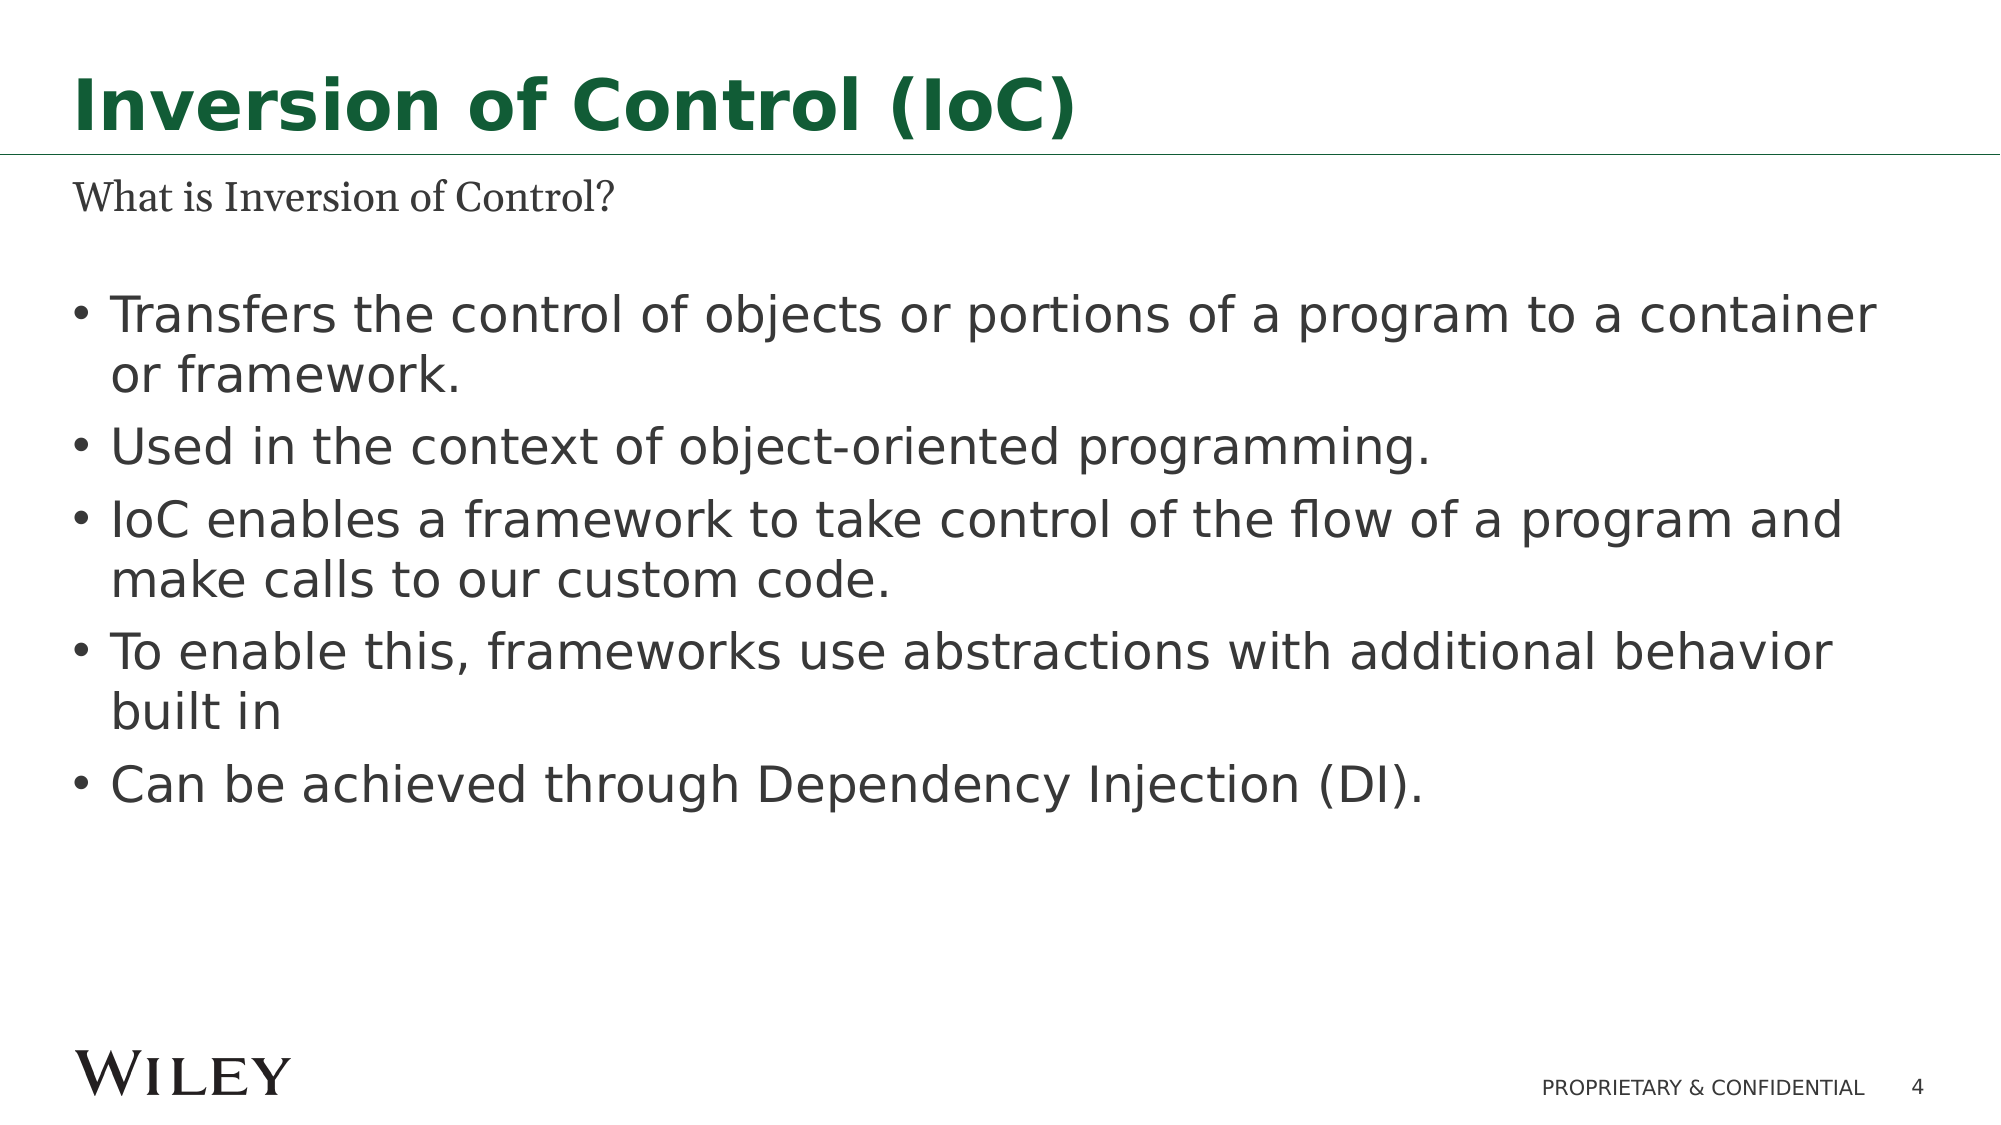

# Inversion of Control (IoC)
What is Inversion of Control?
Transfers the control of objects or portions of a program to a container or framework.
Used in the context of object-oriented programming.
IoC enables a framework to take control of the flow of a program and make calls to our custom code.
To enable this, frameworks use abstractions with additional behavior built in
Can be achieved through Dependency Injection (DI).
4
PROPRIETARY & CONFIDENTIAL